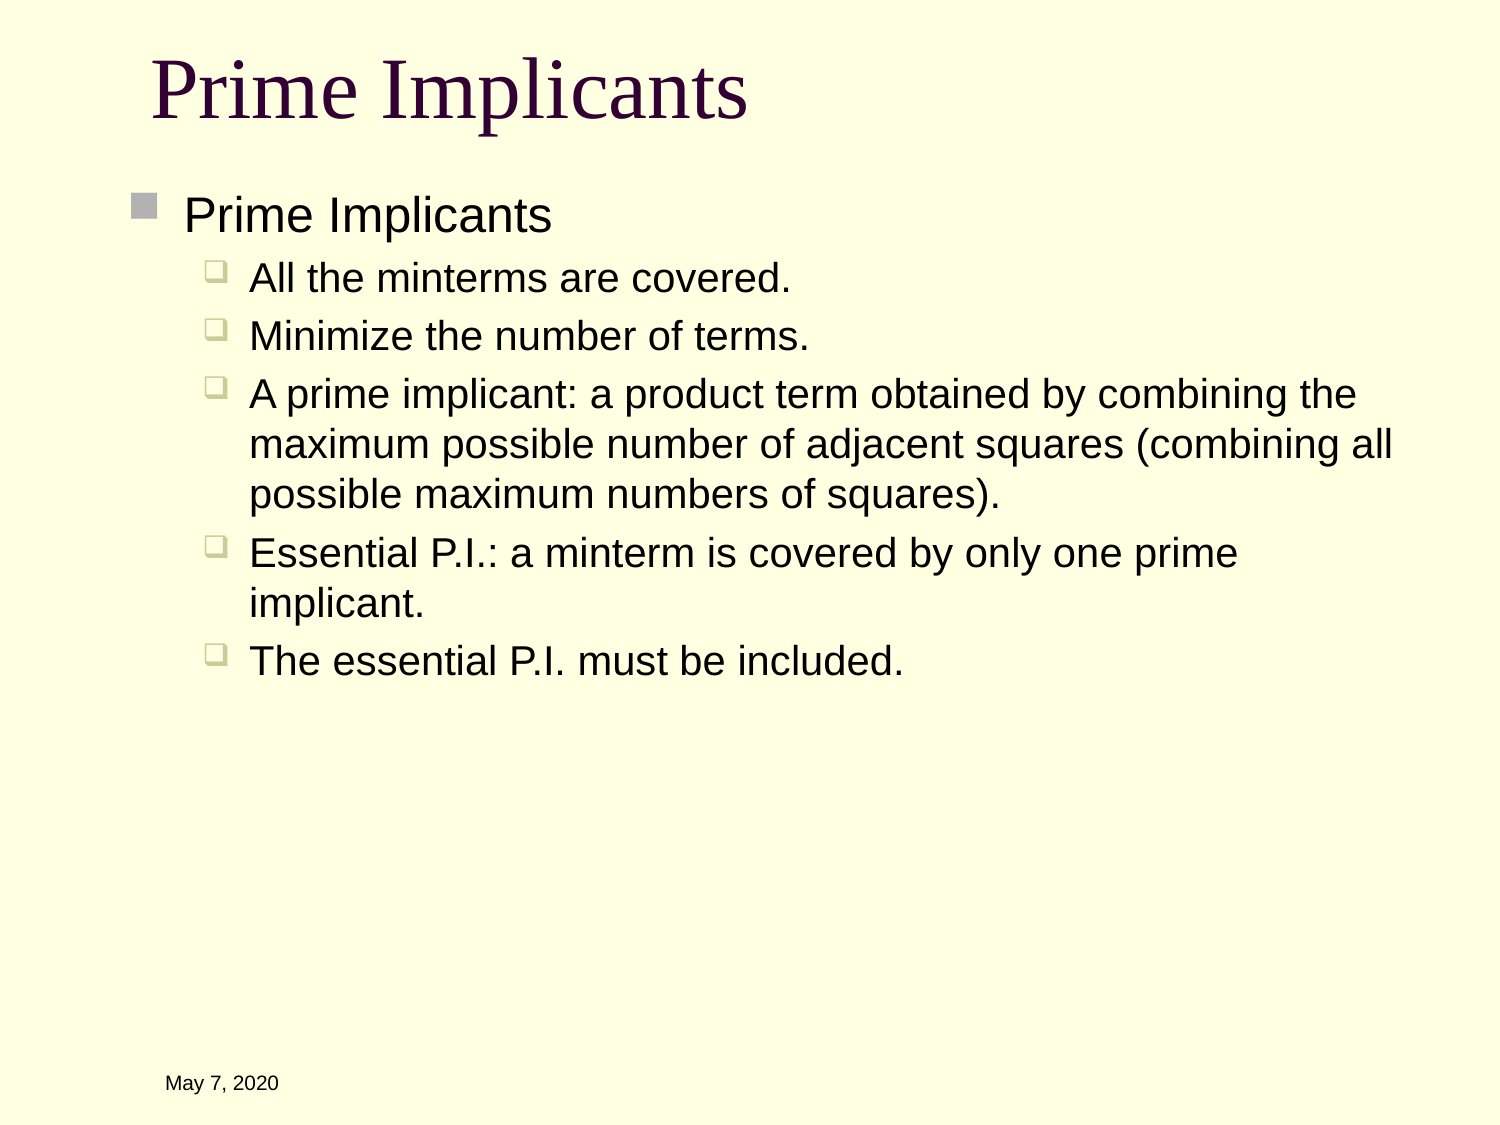

Prime Implicants
Prime Implicants
All the minterms are covered.
Minimize the number of terms.
A prime implicant: a product term obtained by combining the maximum possible number of adjacent squares (combining all possible maximum numbers of squares).
Essential P.I.: a minterm is covered by only one prime implicant.
The essential P.I. must be included.

May 7, 2020
16